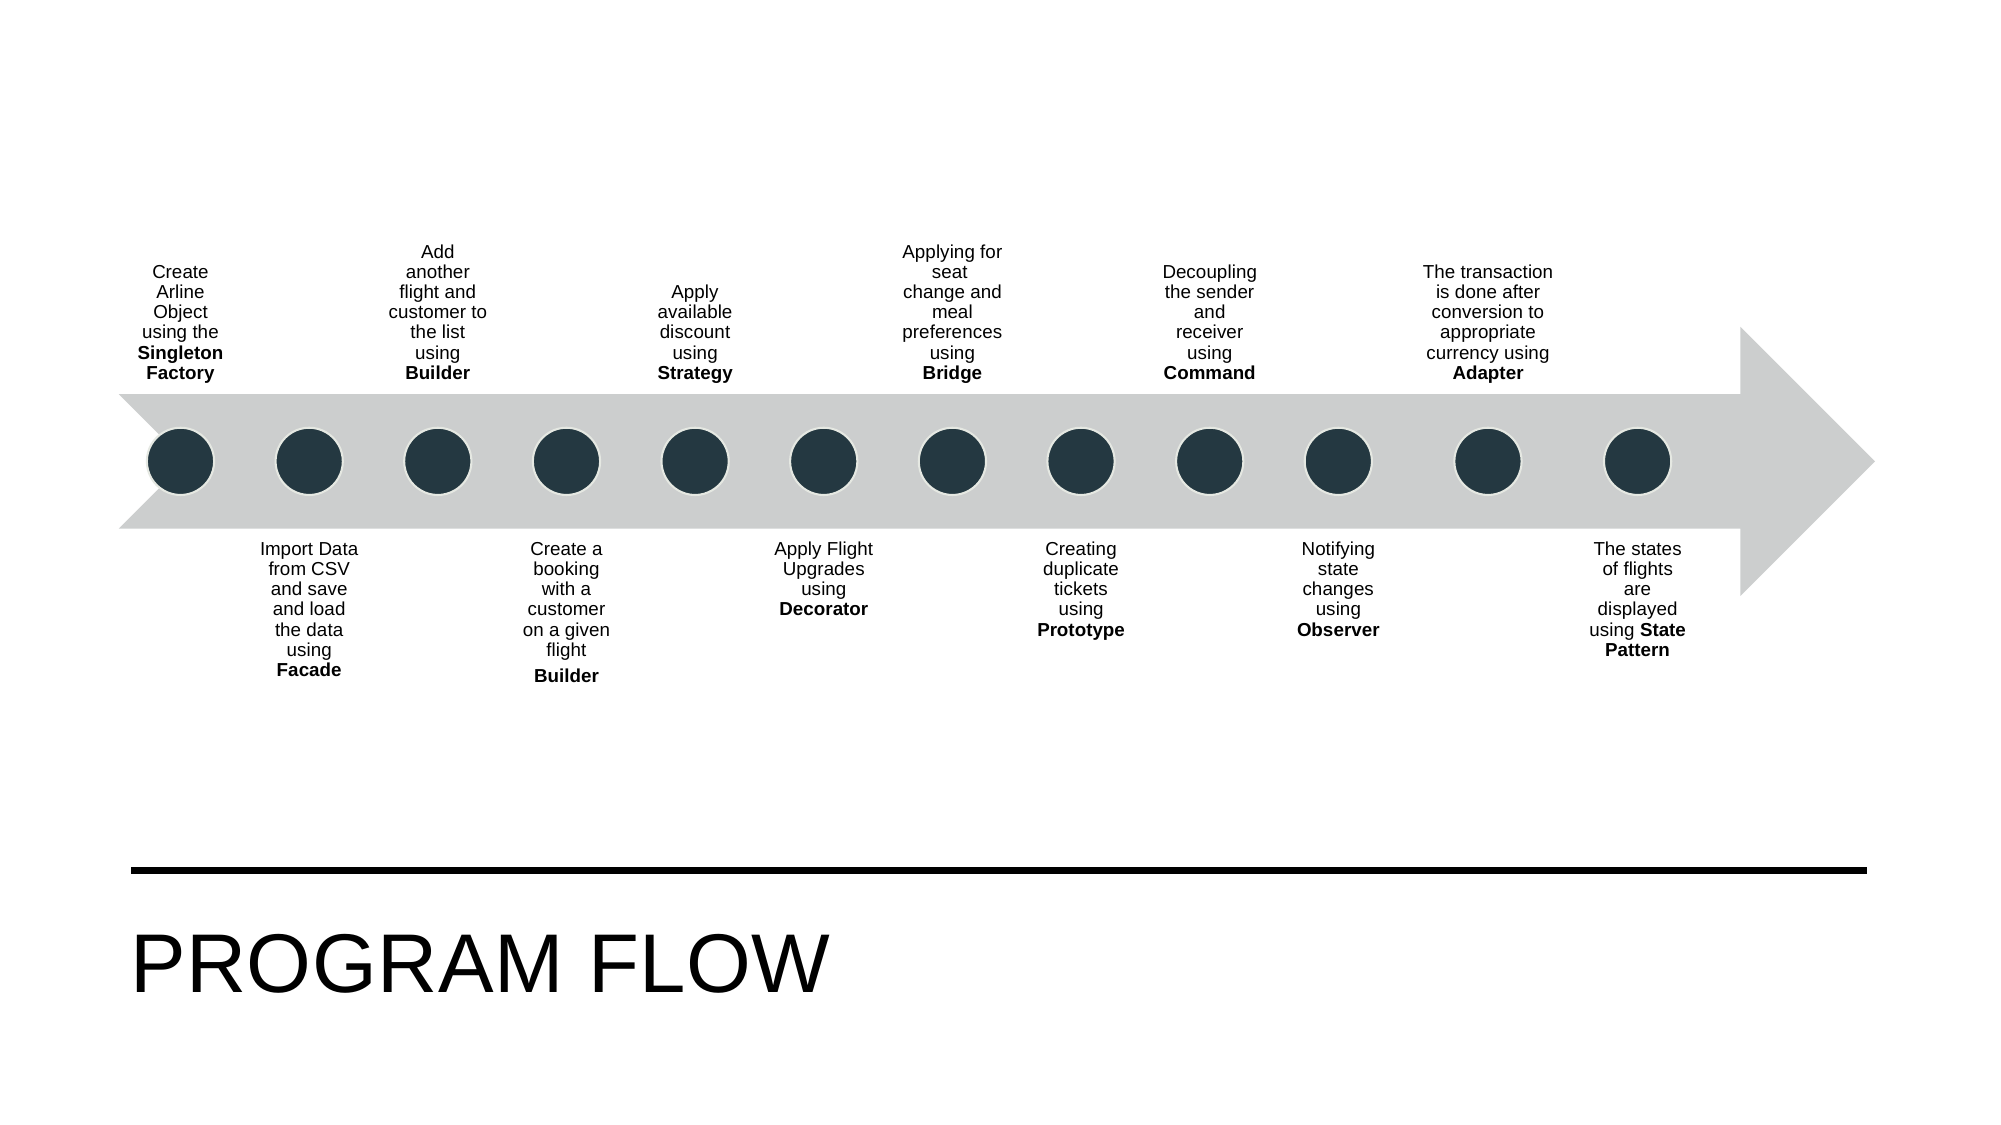

Create Arline Object using the Singleton Factory
Import Data from CSV and save and load the data using Facade
Add another flight and customer to the list using Builder
Create a booking with a customer on a given flight
Builder
Apply available discount using Strategy
Apply Flight Upgrades using Decorator
Applying for seat  change and meal preferences using Bridge
Creating duplicate tickets using Prototype
Decoupling the sender and receiver using Command
Notifying state changes using Observer
The transaction is done after conversion to appropriate currency using Adapter
The states of flights are displayed using State Pattern
# Program flow